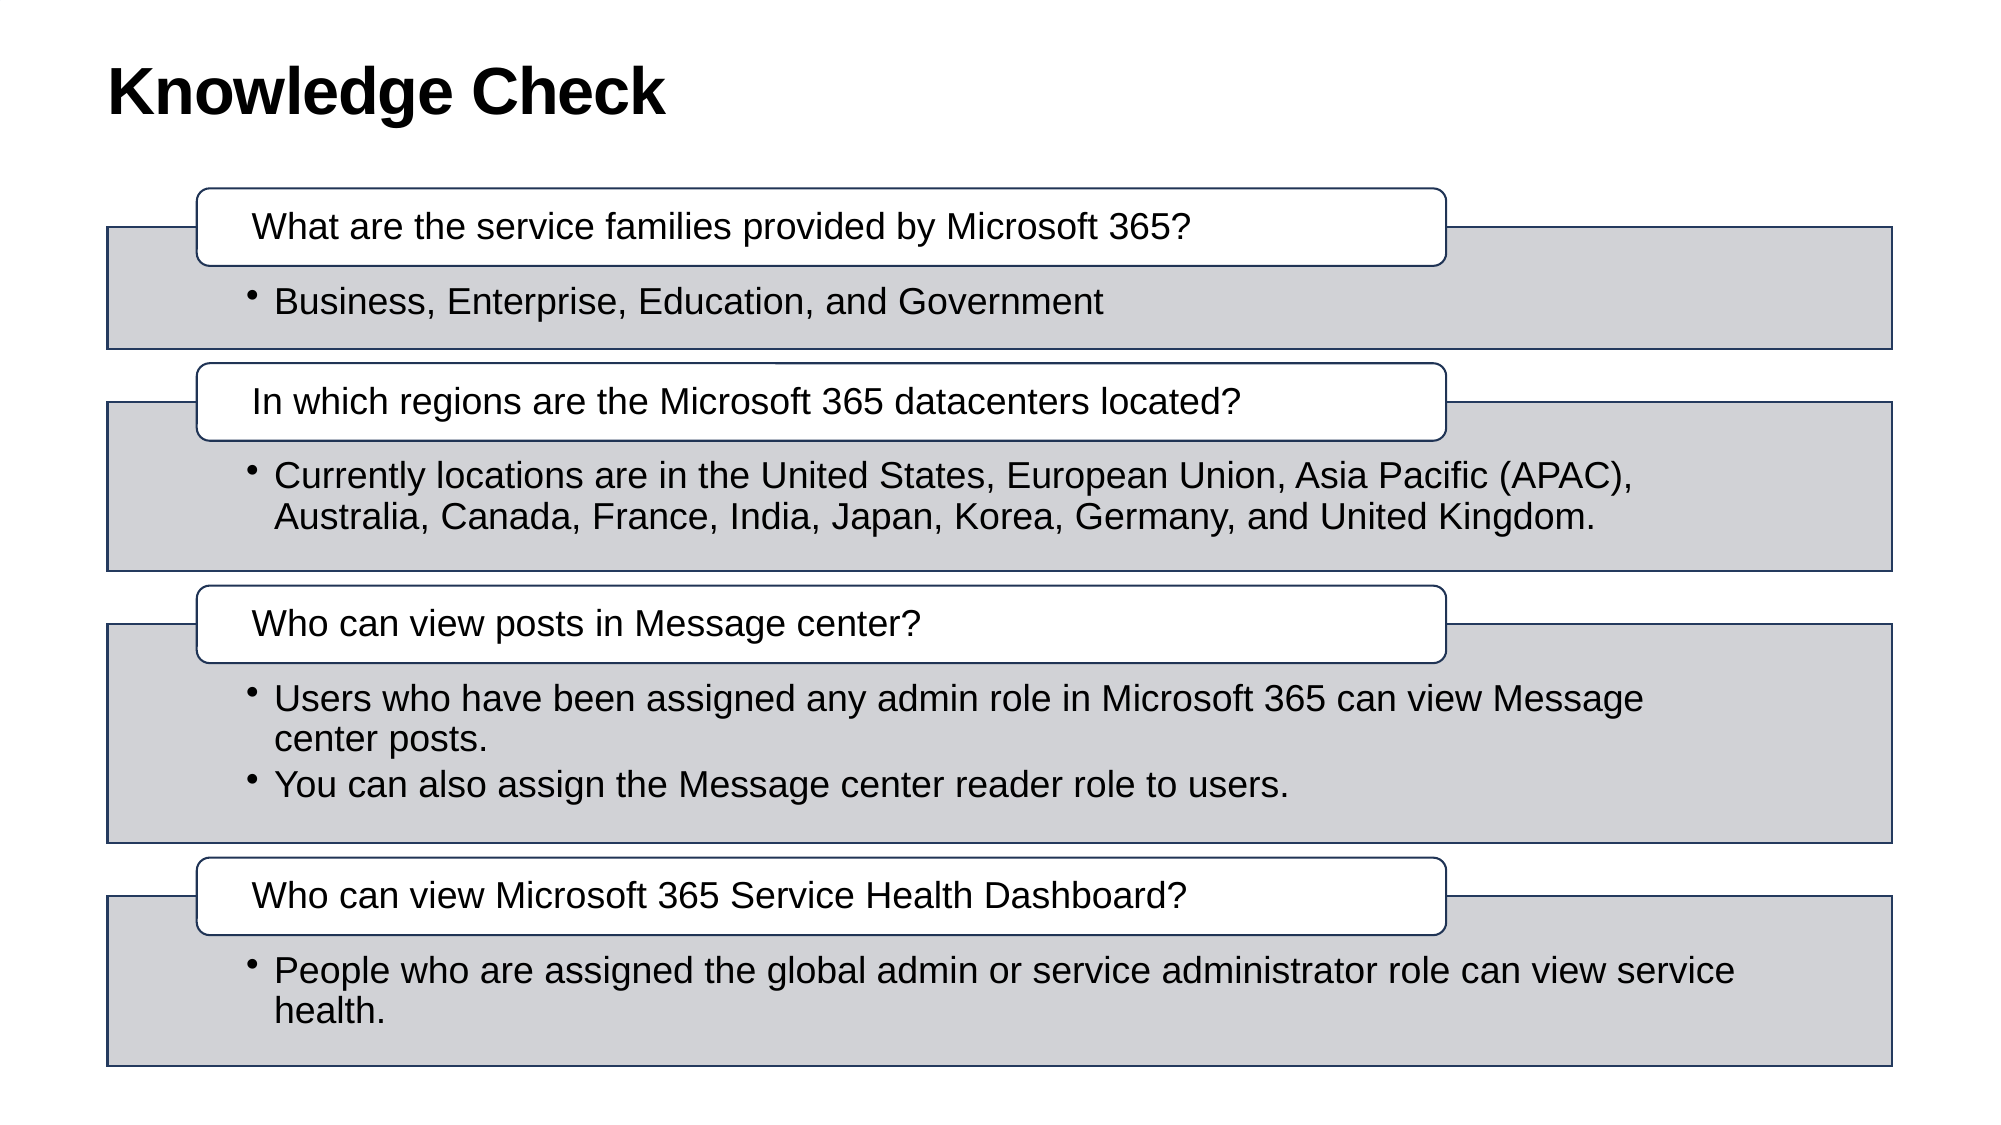

# Knowledge Check
Business, Enterprise, Education, and Government
What are the service families provided by Microsoft 365?
Currently locations are in the United States, European Union, Asia Pacific (APAC), Australia, Canada, France, India, Japan, Korea, Germany, and United Kingdom.
In which regions are the Microsoft 365 datacenters located?
Users who have been assigned any admin role in Microsoft 365 can view Message center posts.
You can also assign the Message center reader role to users.
Who can view posts in Message center?
People who are assigned the global admin or service administrator role can view service health.
Who can view Microsoft 365 Service Health Dashboard?